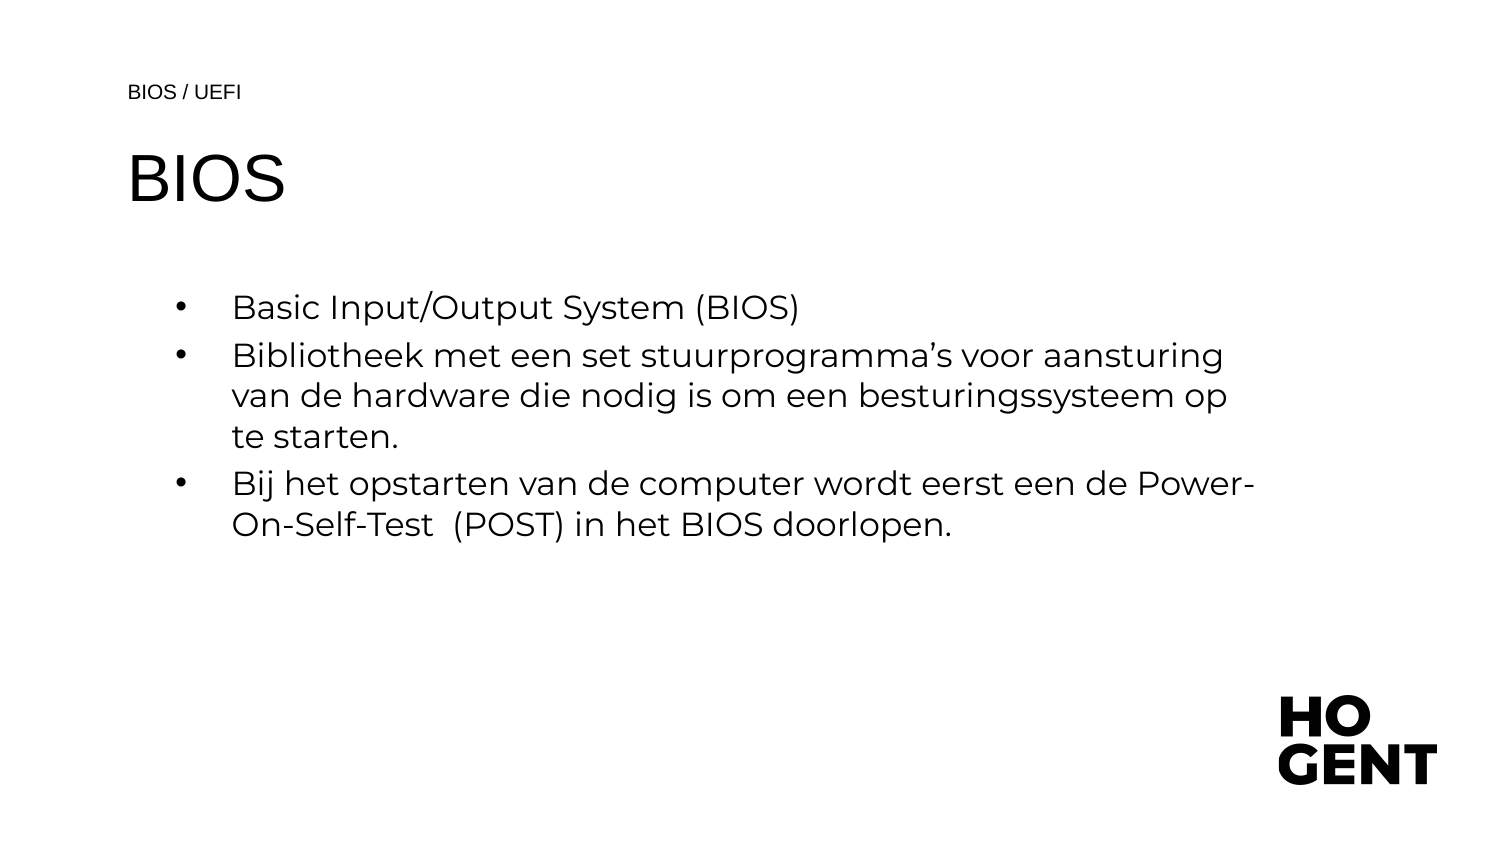

BIOS / UEFI
# BIOS
Basic Input/Output System (BIOS)
Bibliotheek met een set stuurprogramma’s voor aansturing van de hardware die nodig is om een besturingssysteem op te starten.
Bij het opstarten van de computer wordt eerst een de Power-On-Self-Test  (POST) in het BIOS doorlopen.